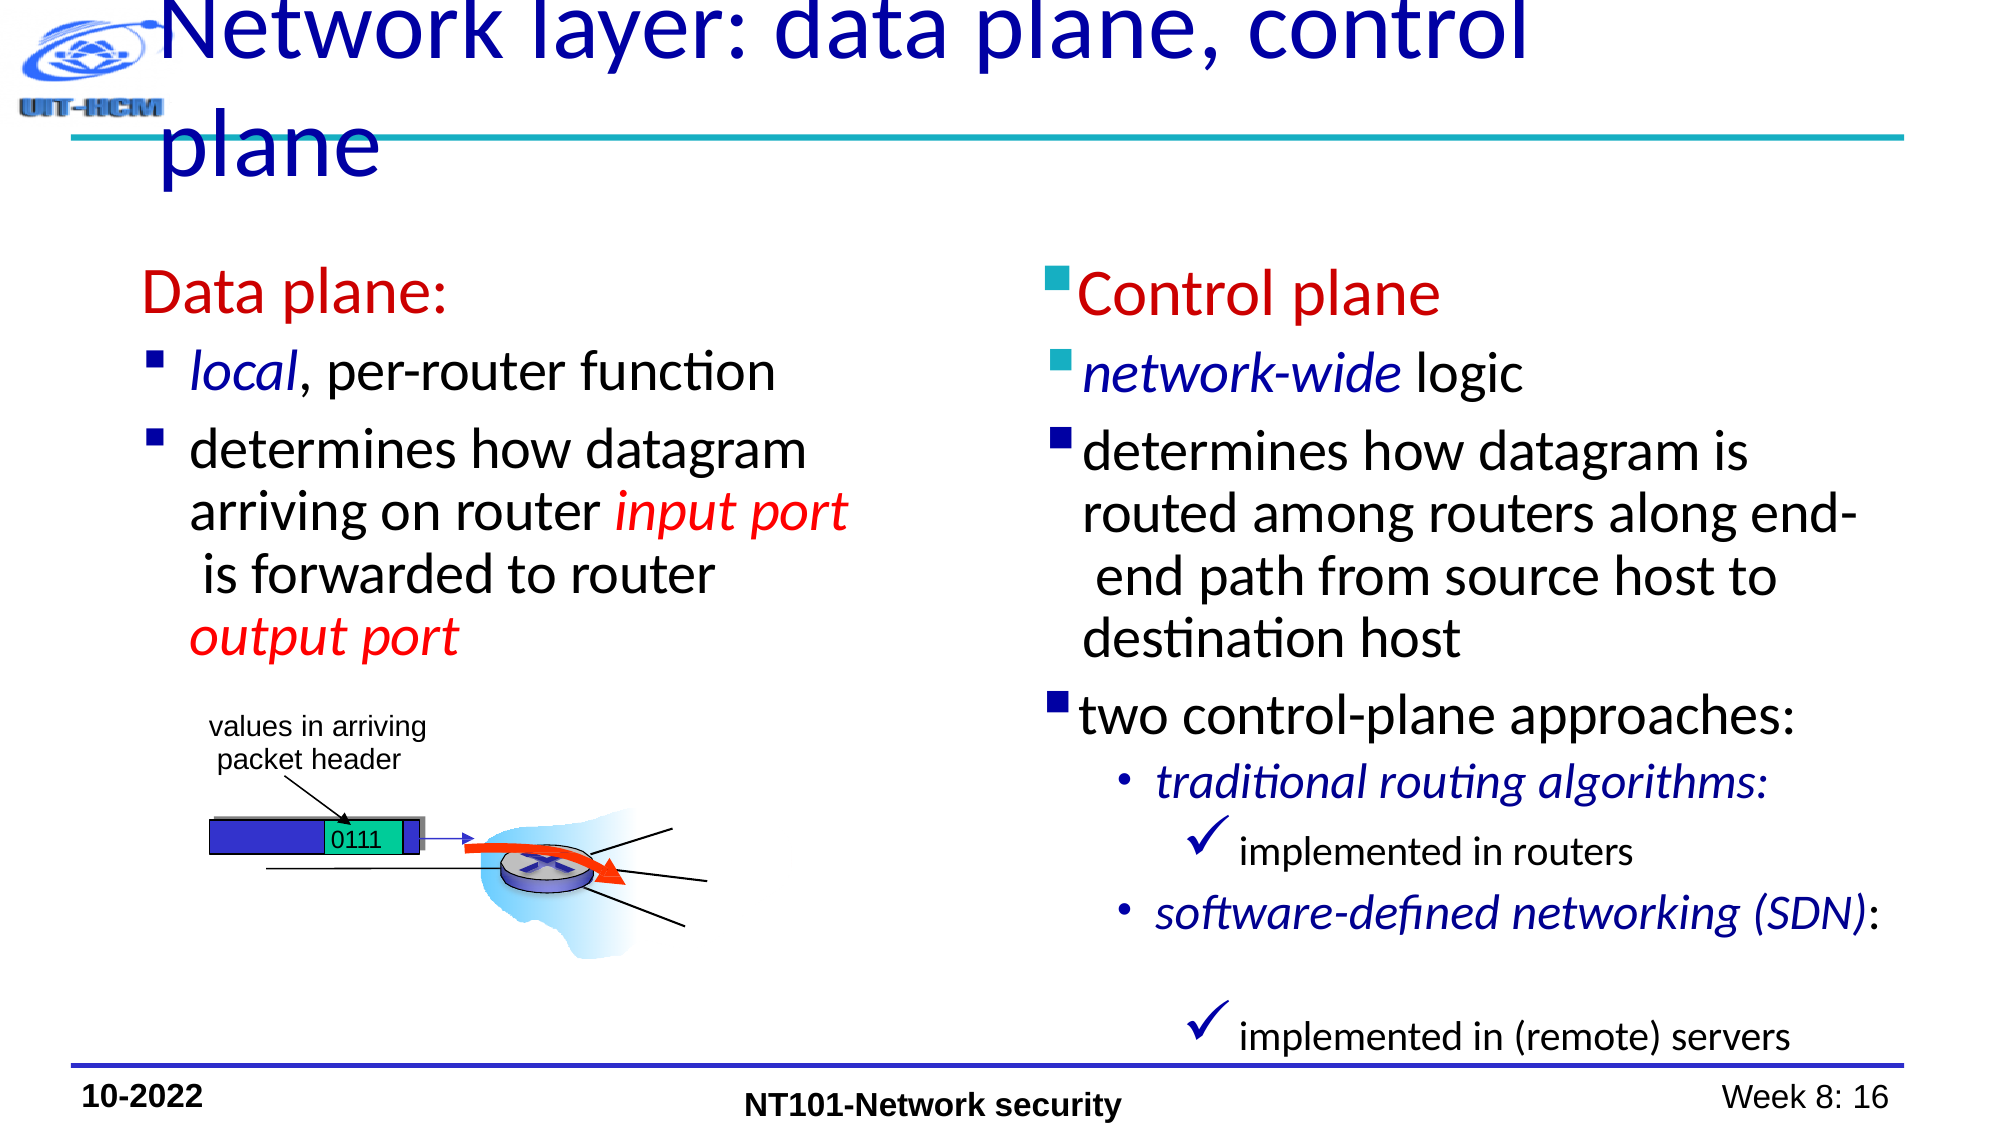

# Network layer: data plane, control plane
Data plane:
local, per-router function
determines how datagram  arriving on router input port  is forwarded to router  output port
values in arriving  packet header
Control plane
network-wide logic
determines how datagram is  routed among routers along end-  end path from source host to  destination host
two control-plane approaches:
traditional routing algorithms:
implemented in routers
software-defined networking (SDN):
implemented in (remote) servers

0111